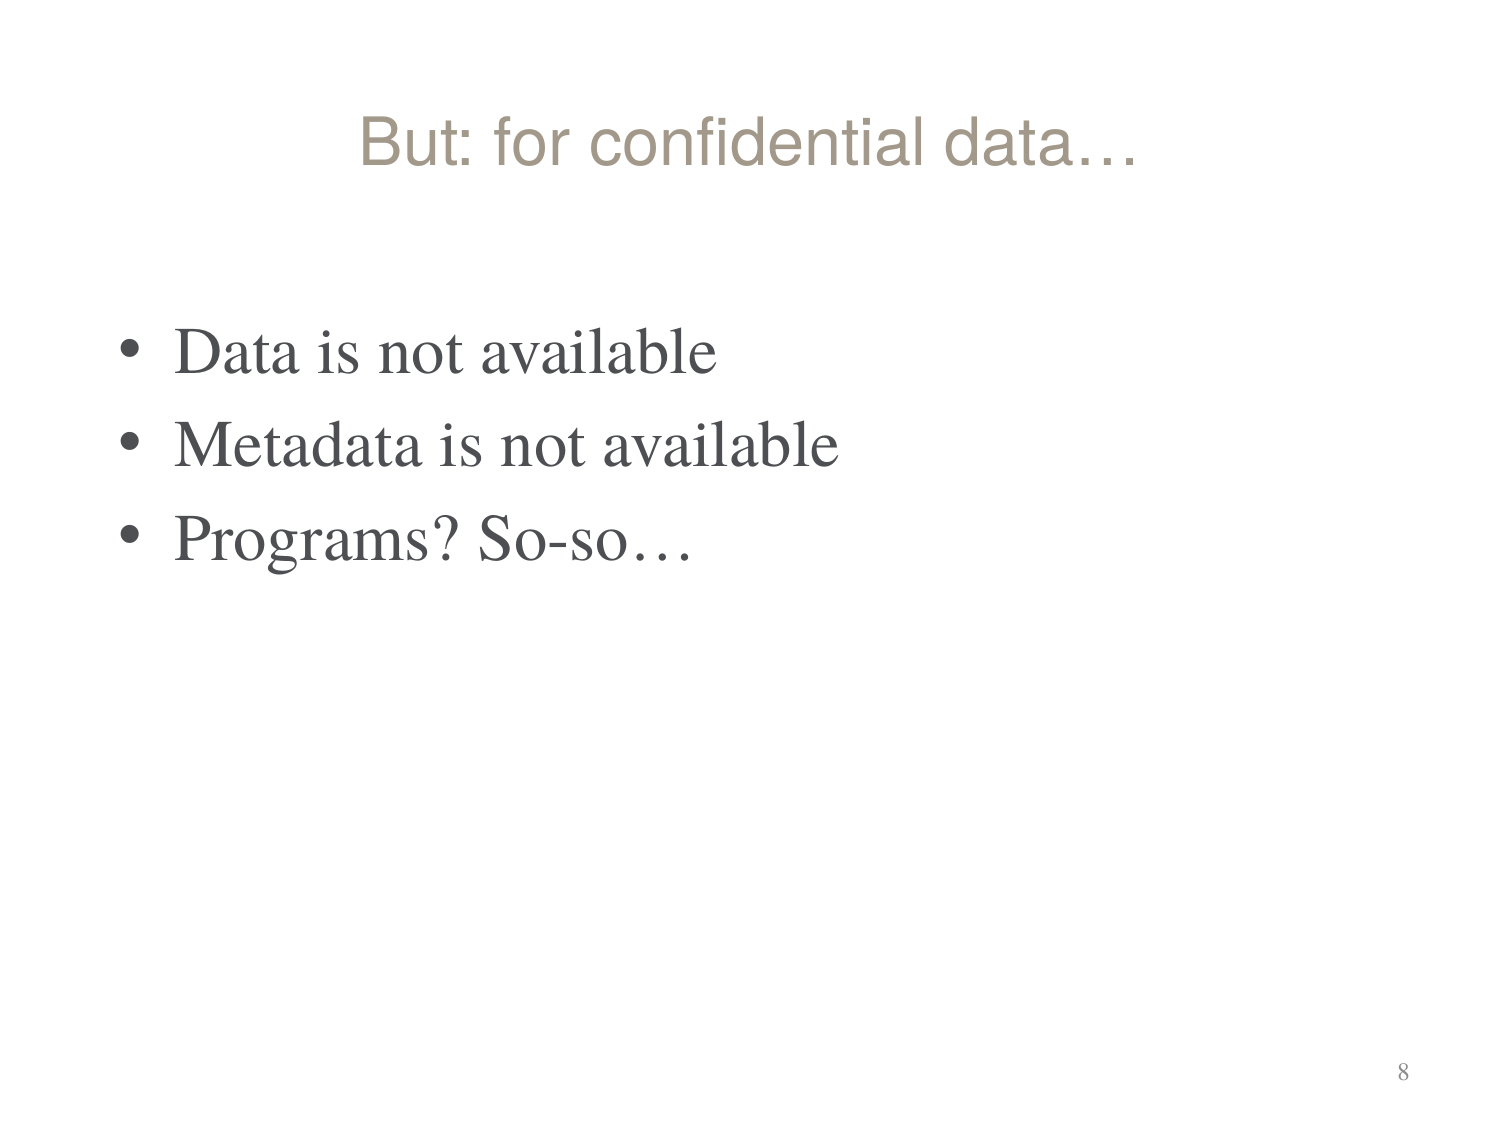

# But: for confidential data…
Data is not available
Metadata is not available
Programs? So-so…
8